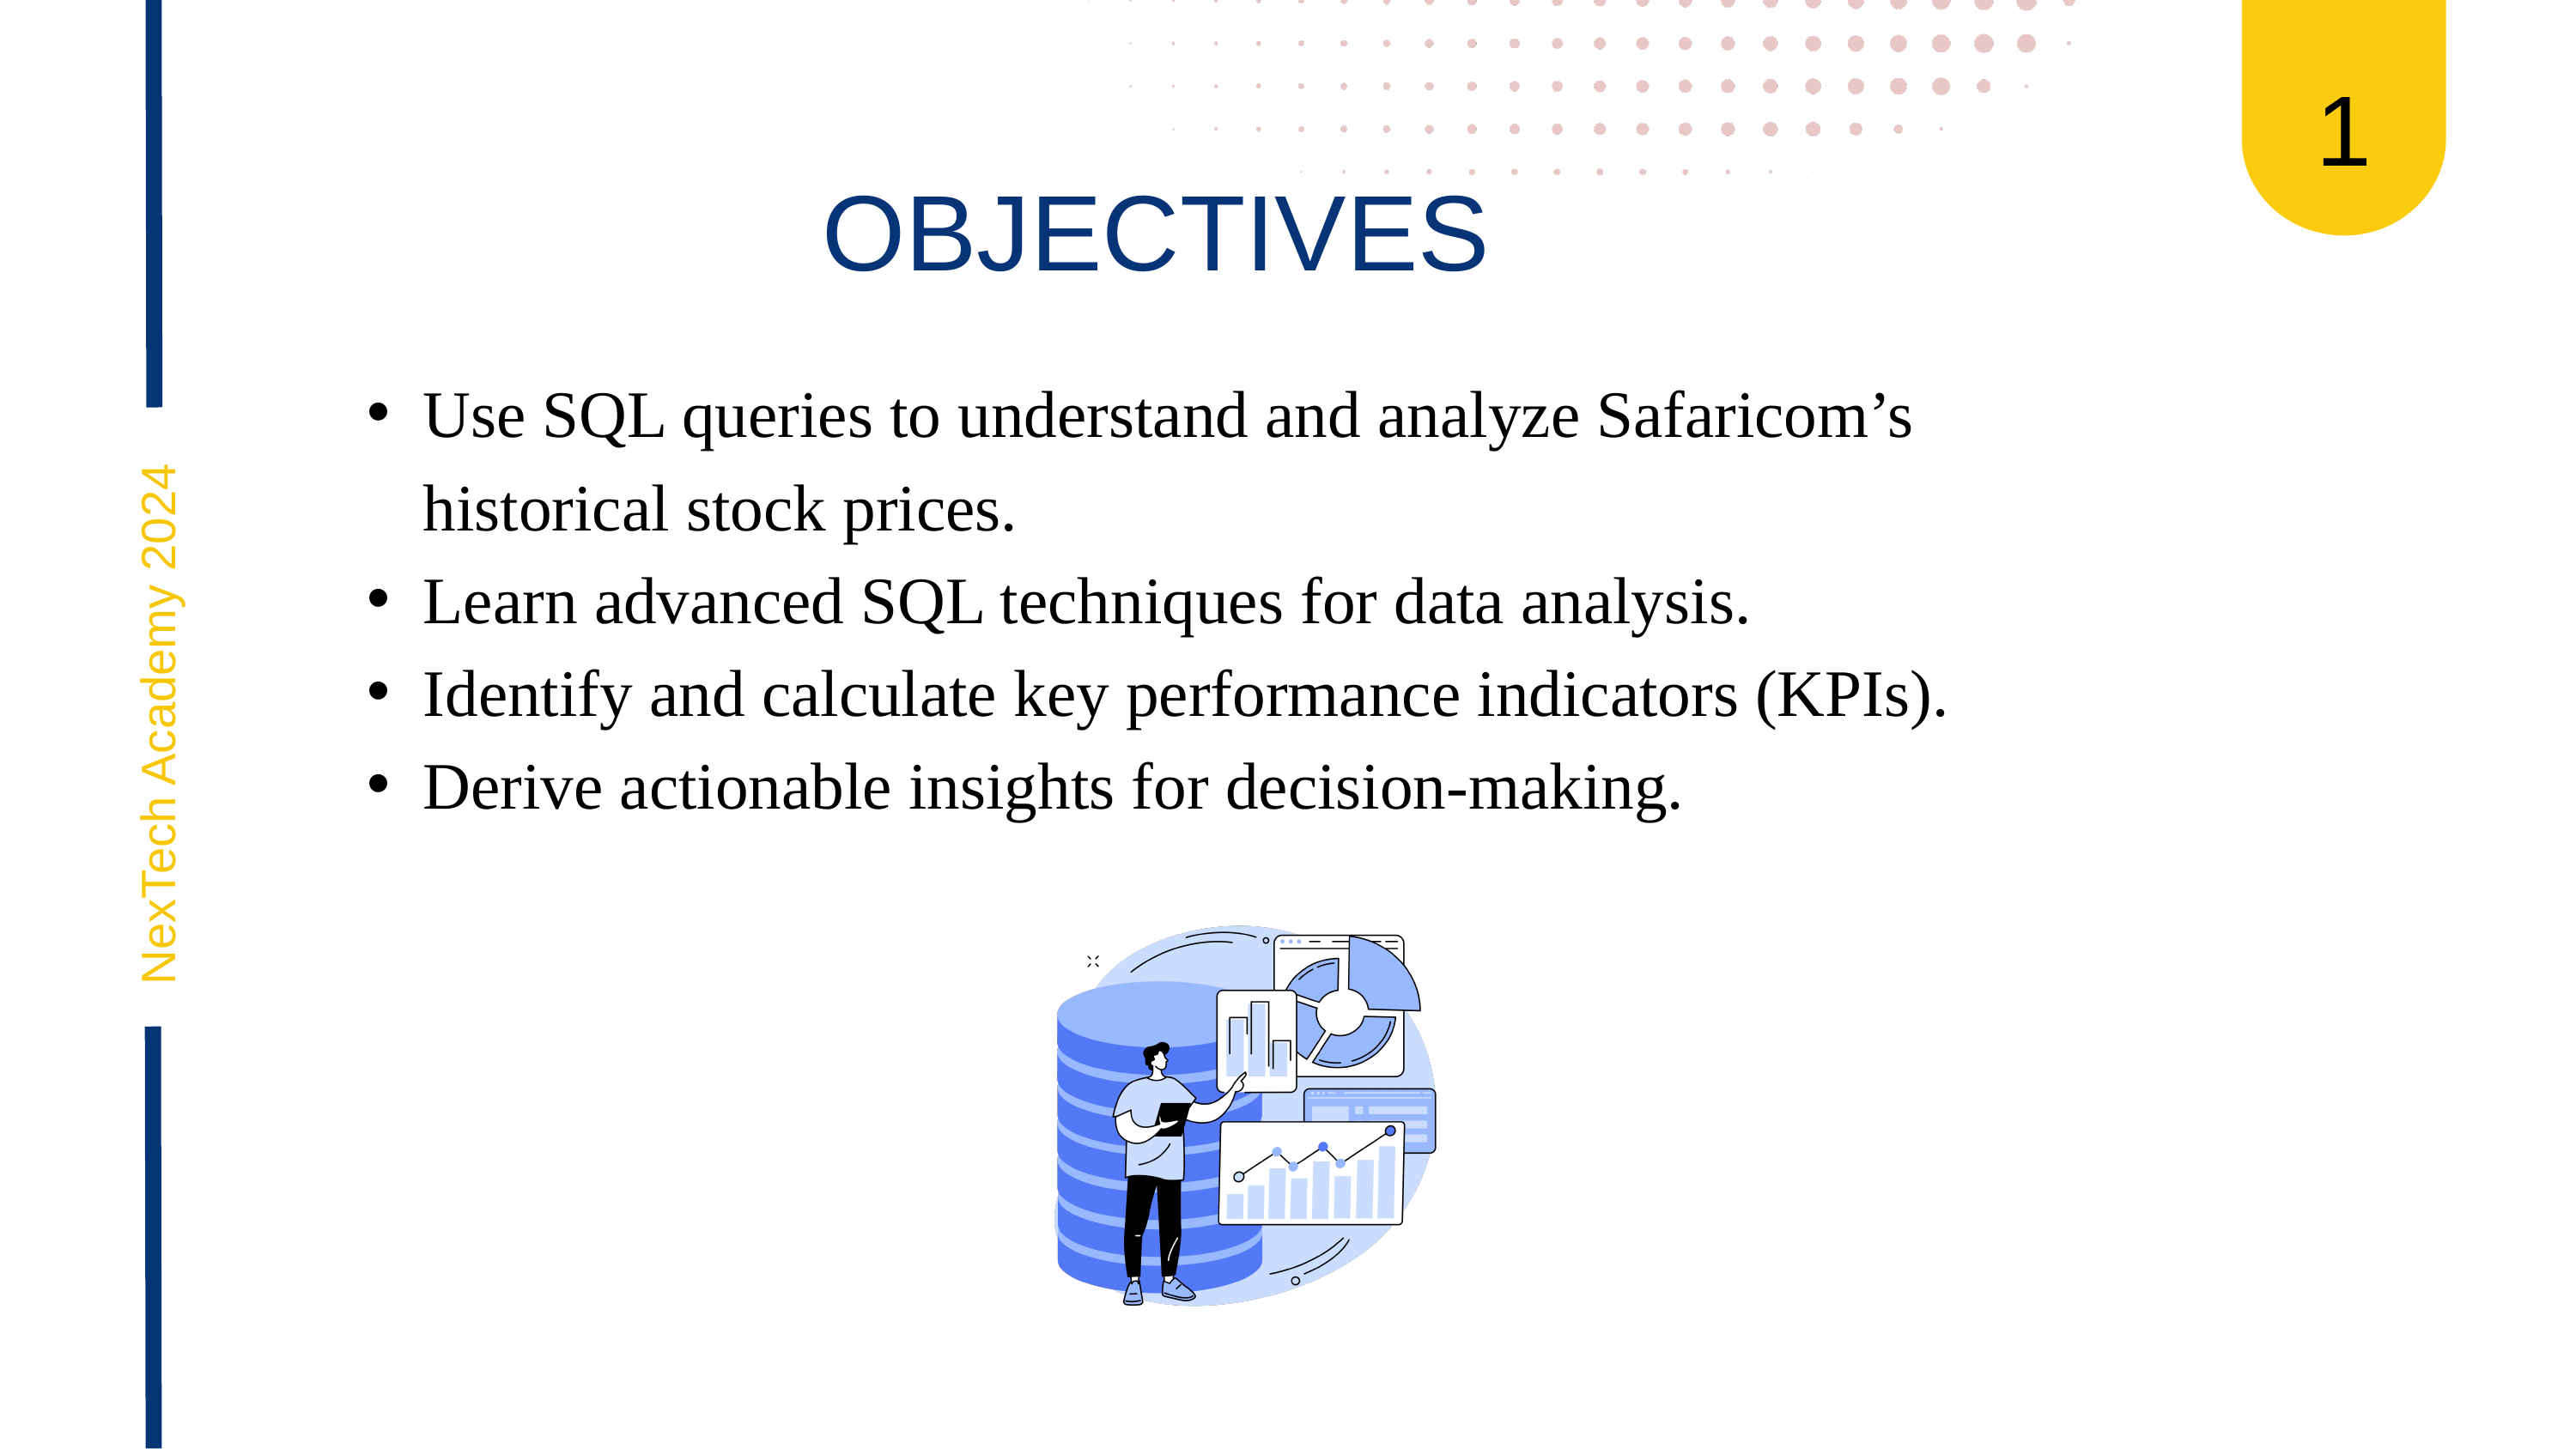

1

OBJECTIVES
Use SQL queries to understand and analyze Safaricom’s historical stock prices.
Learn advanced SQL techniques for data analysis.
Identify and calculate key performance indicators (KPIs).
Derive actionable insights for decision-making.

NexTech Academy 2024